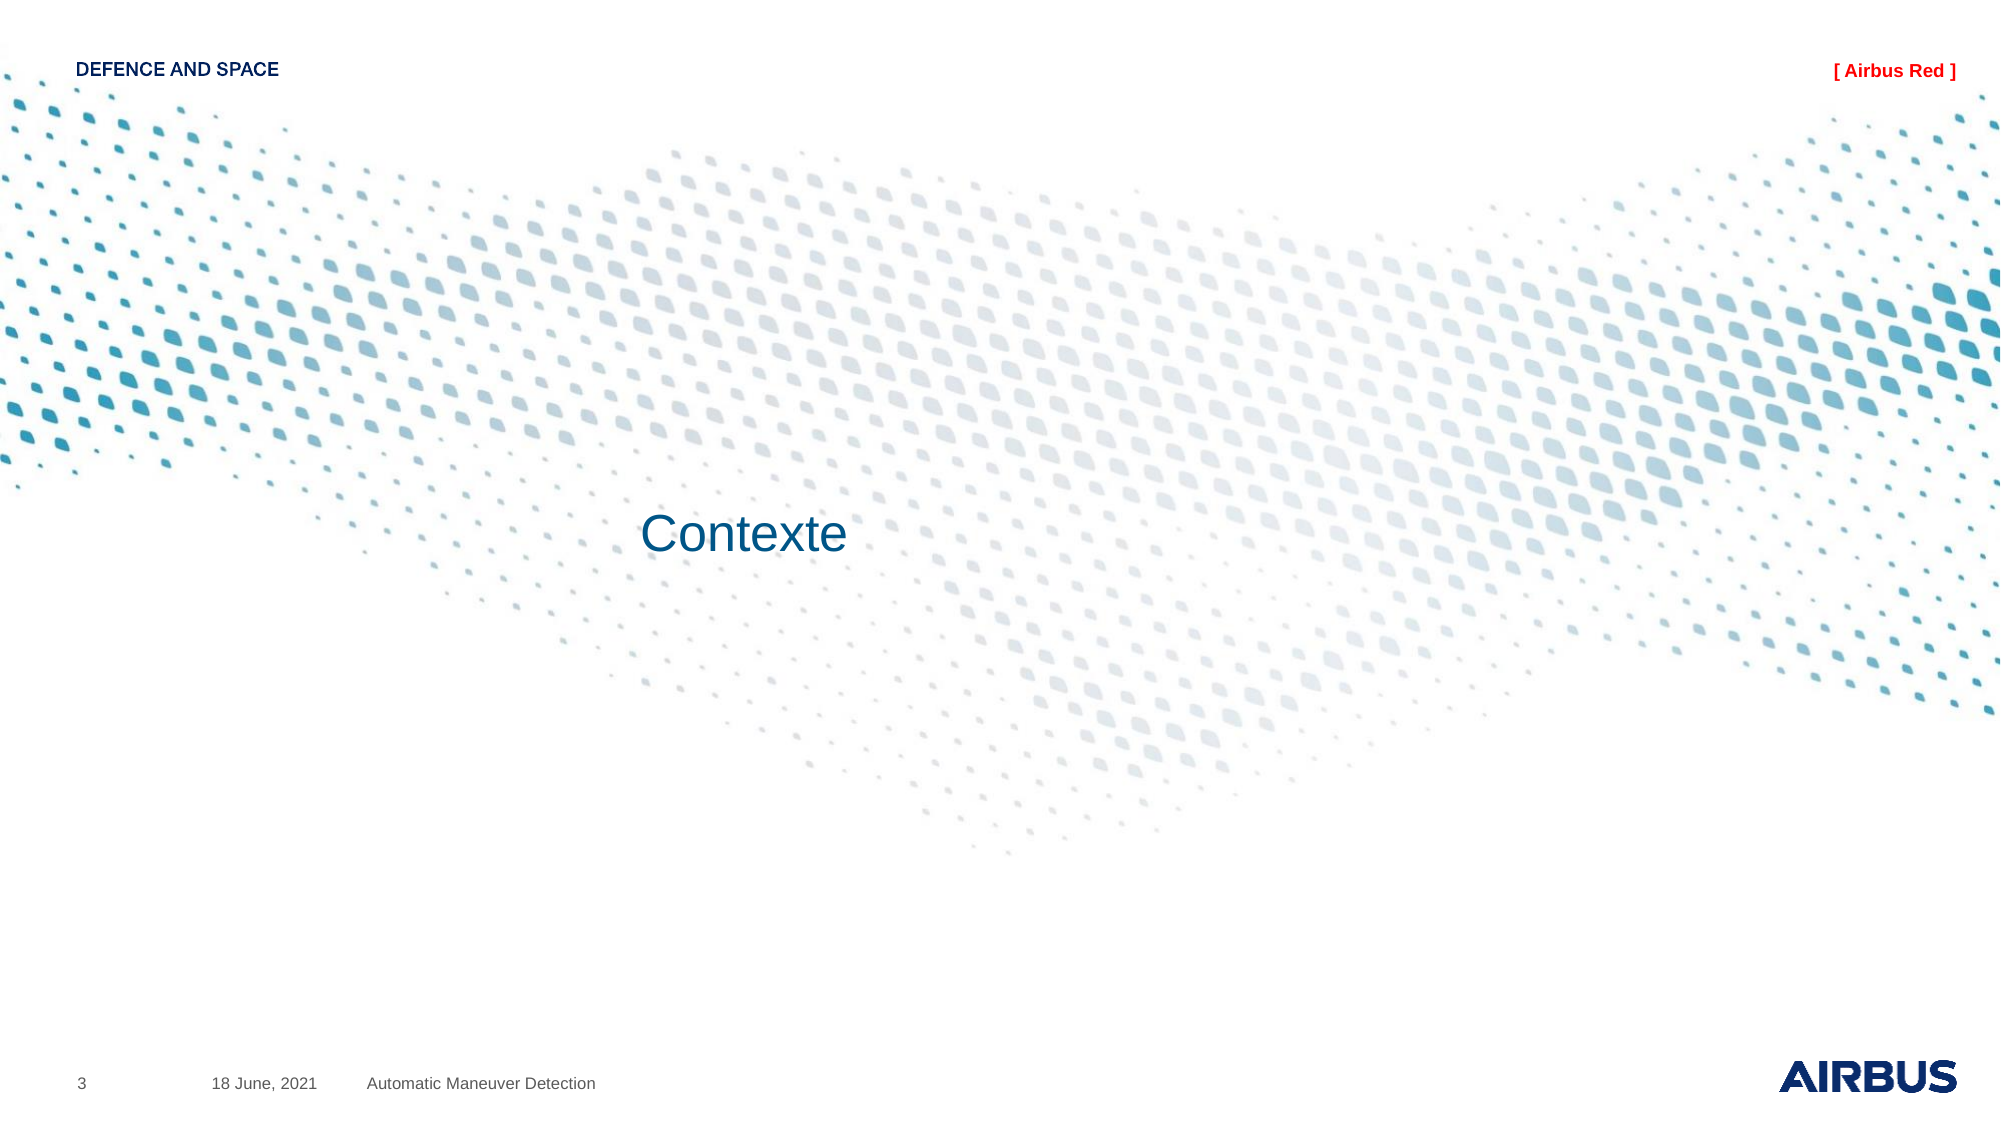

# Contexte
3
18 June, 2021
Automatic Maneuver Detection